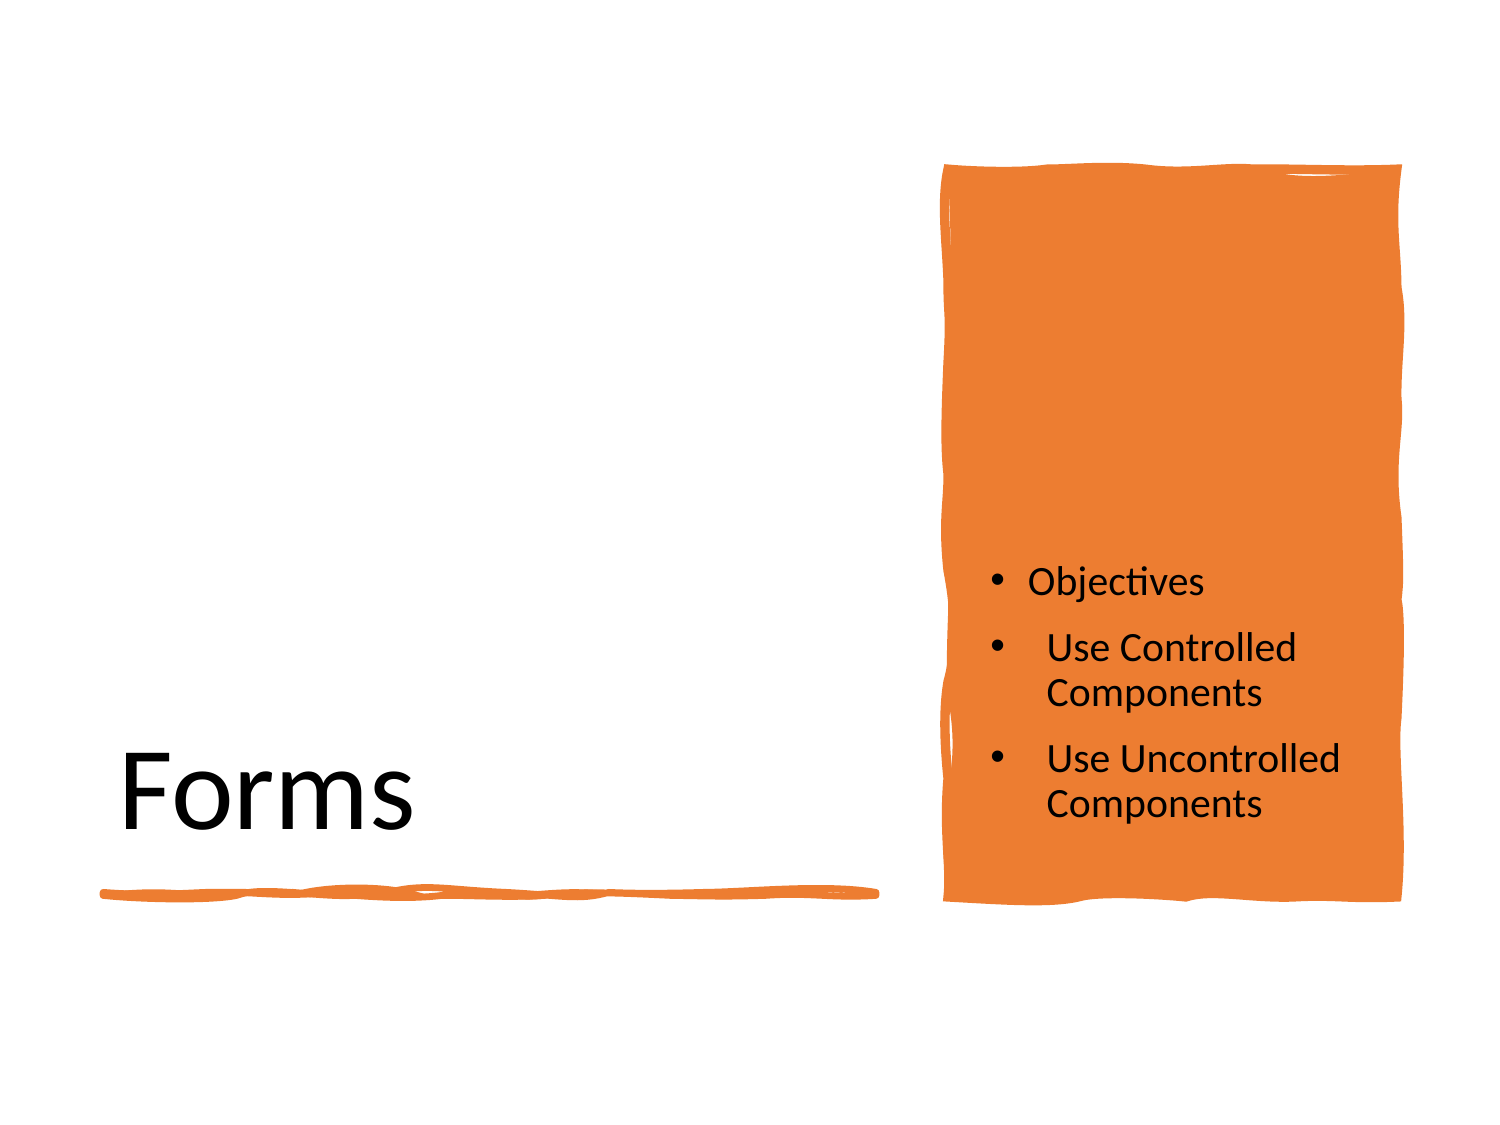

# Forms
Objectives
Use Controlled Components
Use Uncontrolled Components